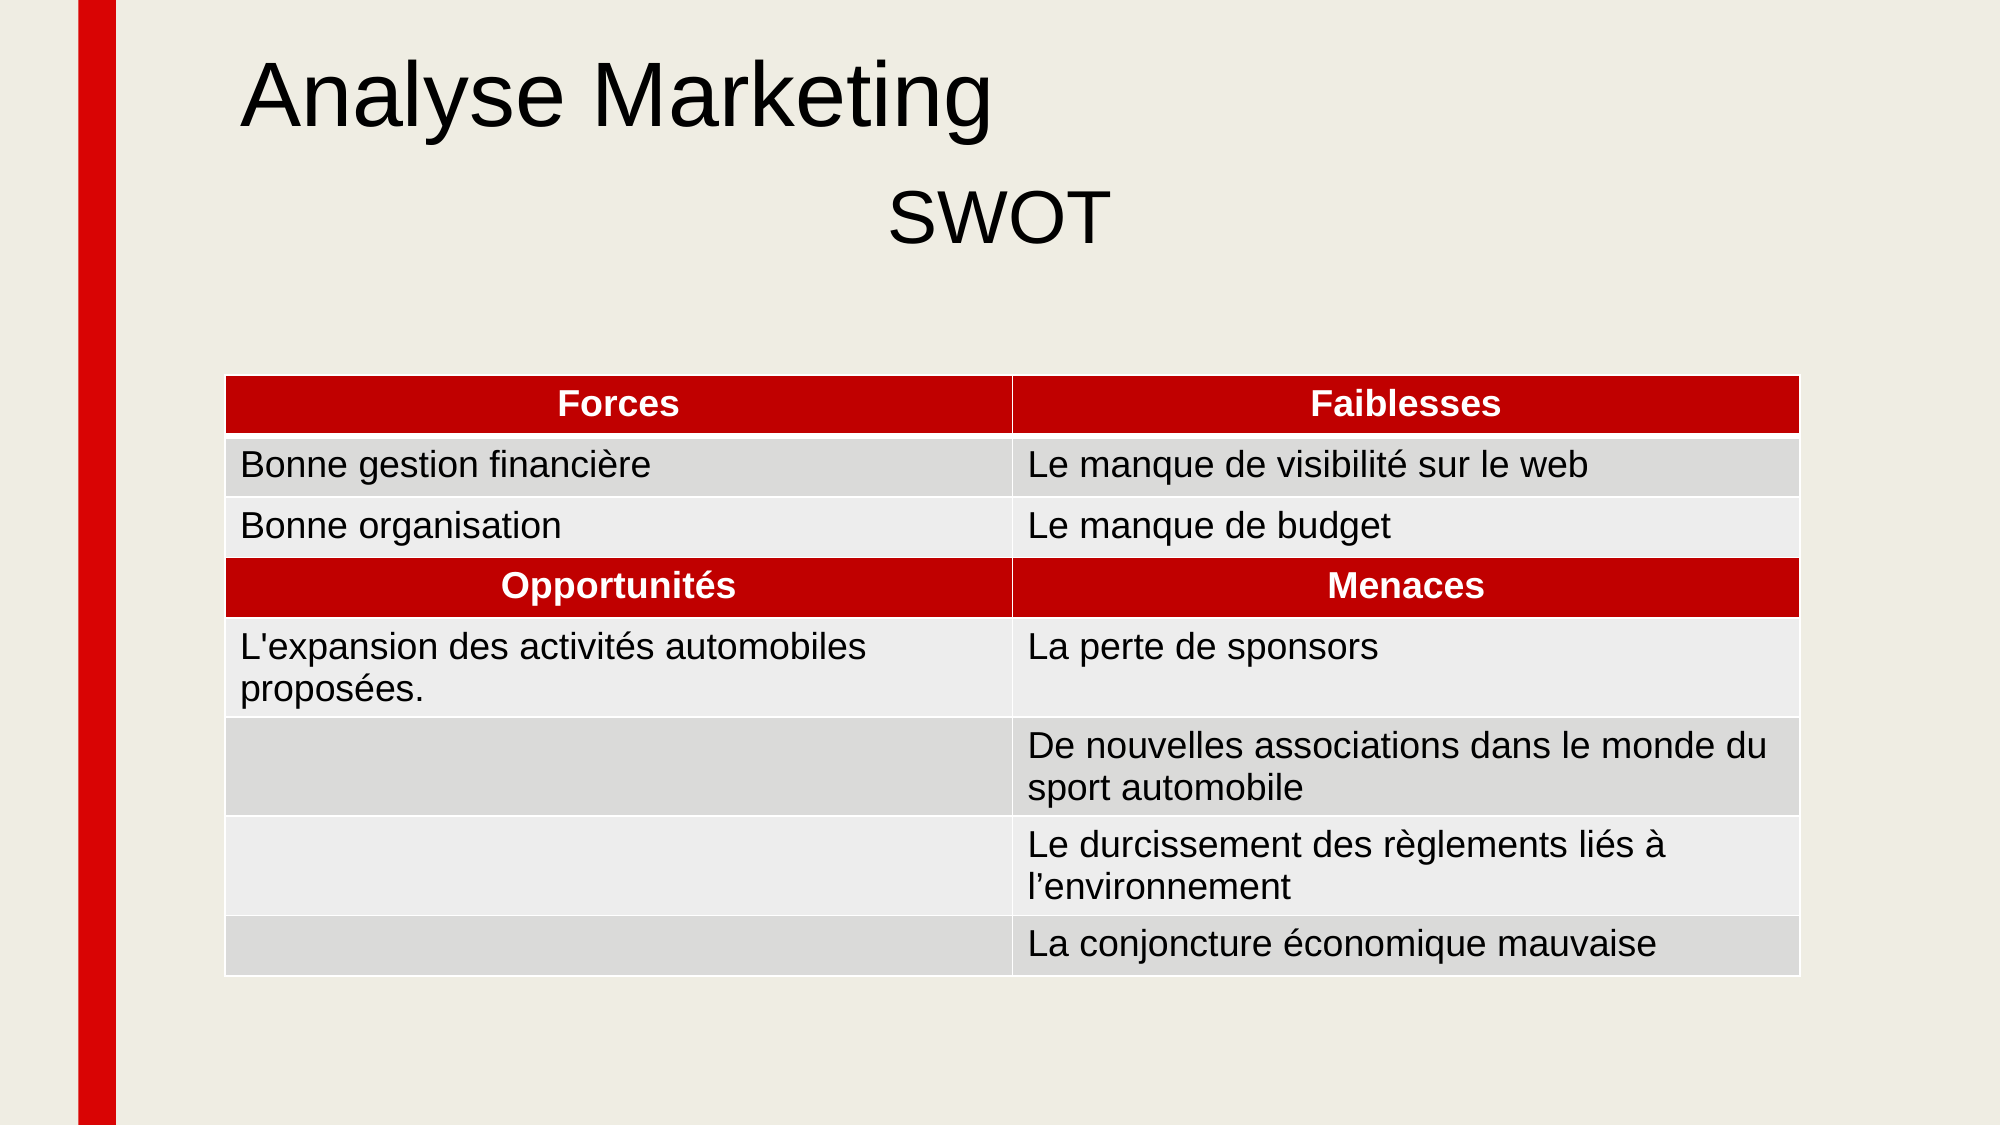

# Analyse Marketing
SWOT
| Forces | Faiblesses |
| --- | --- |
| Bonne gestion financière | Le manque de visibilité sur le web |
| Bonne organisation | Le manque de budget |
| Opportunités | Menaces |
| L'expansion des activités automobiles proposées. | La perte de sponsors |
|  | De nouvelles associations dans le monde du sport automobile |
|  | Le durcissement des règlements liés à l’environnement |
|  | La conjoncture économique mauvaise |